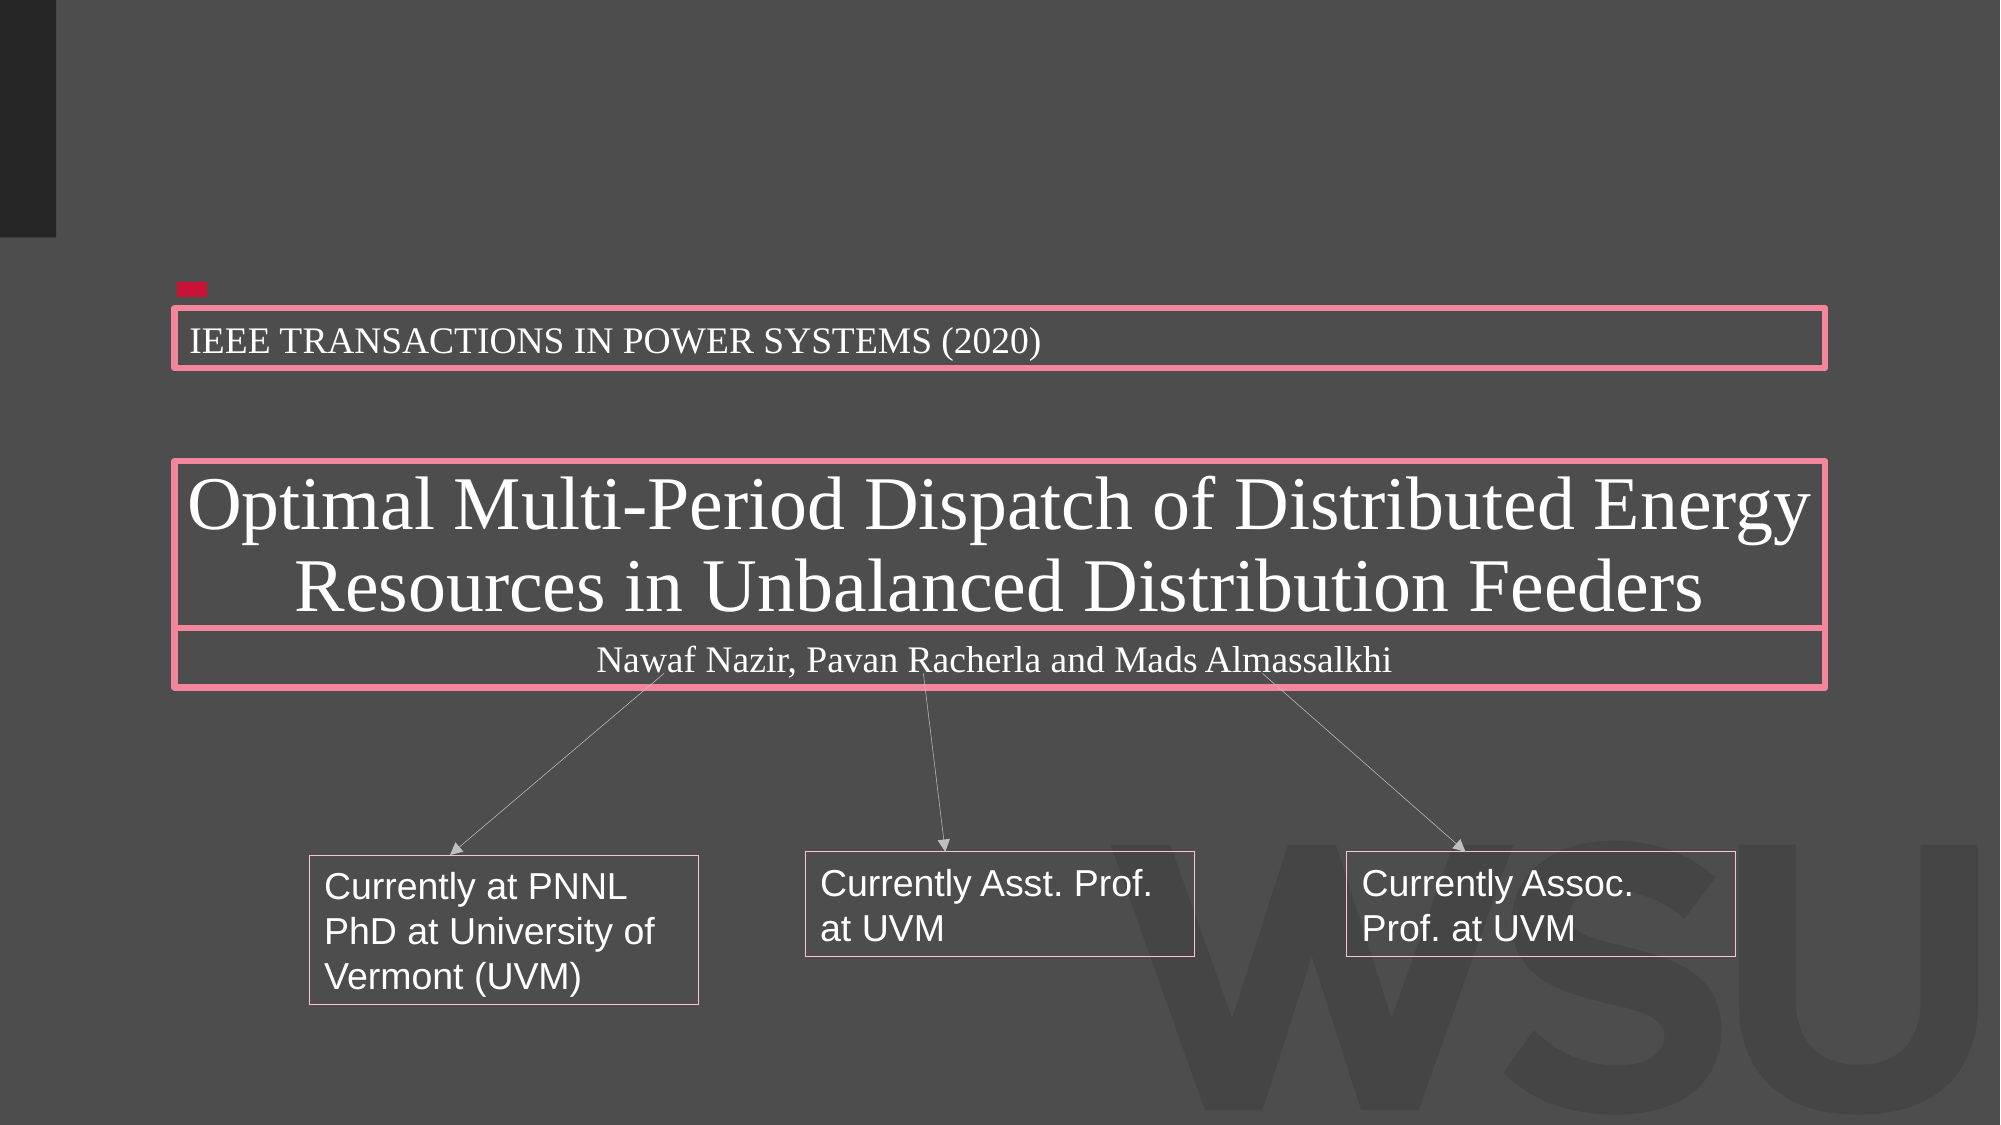

IEEE TRANSACTIONS IN POWER SYSTEMS (2020)
# Optimal Multi-Period Dispatch of Distributed Energy Resources in Unbalanced Distribution Feeders
Nawaf Nazir, Pavan Racherla and Mads Almassalkhi
Currently Assoc. Prof. at UVM
Currently Asst. Prof. at UVM
Currently at PNNL
PhD at University of Vermont (UVM)